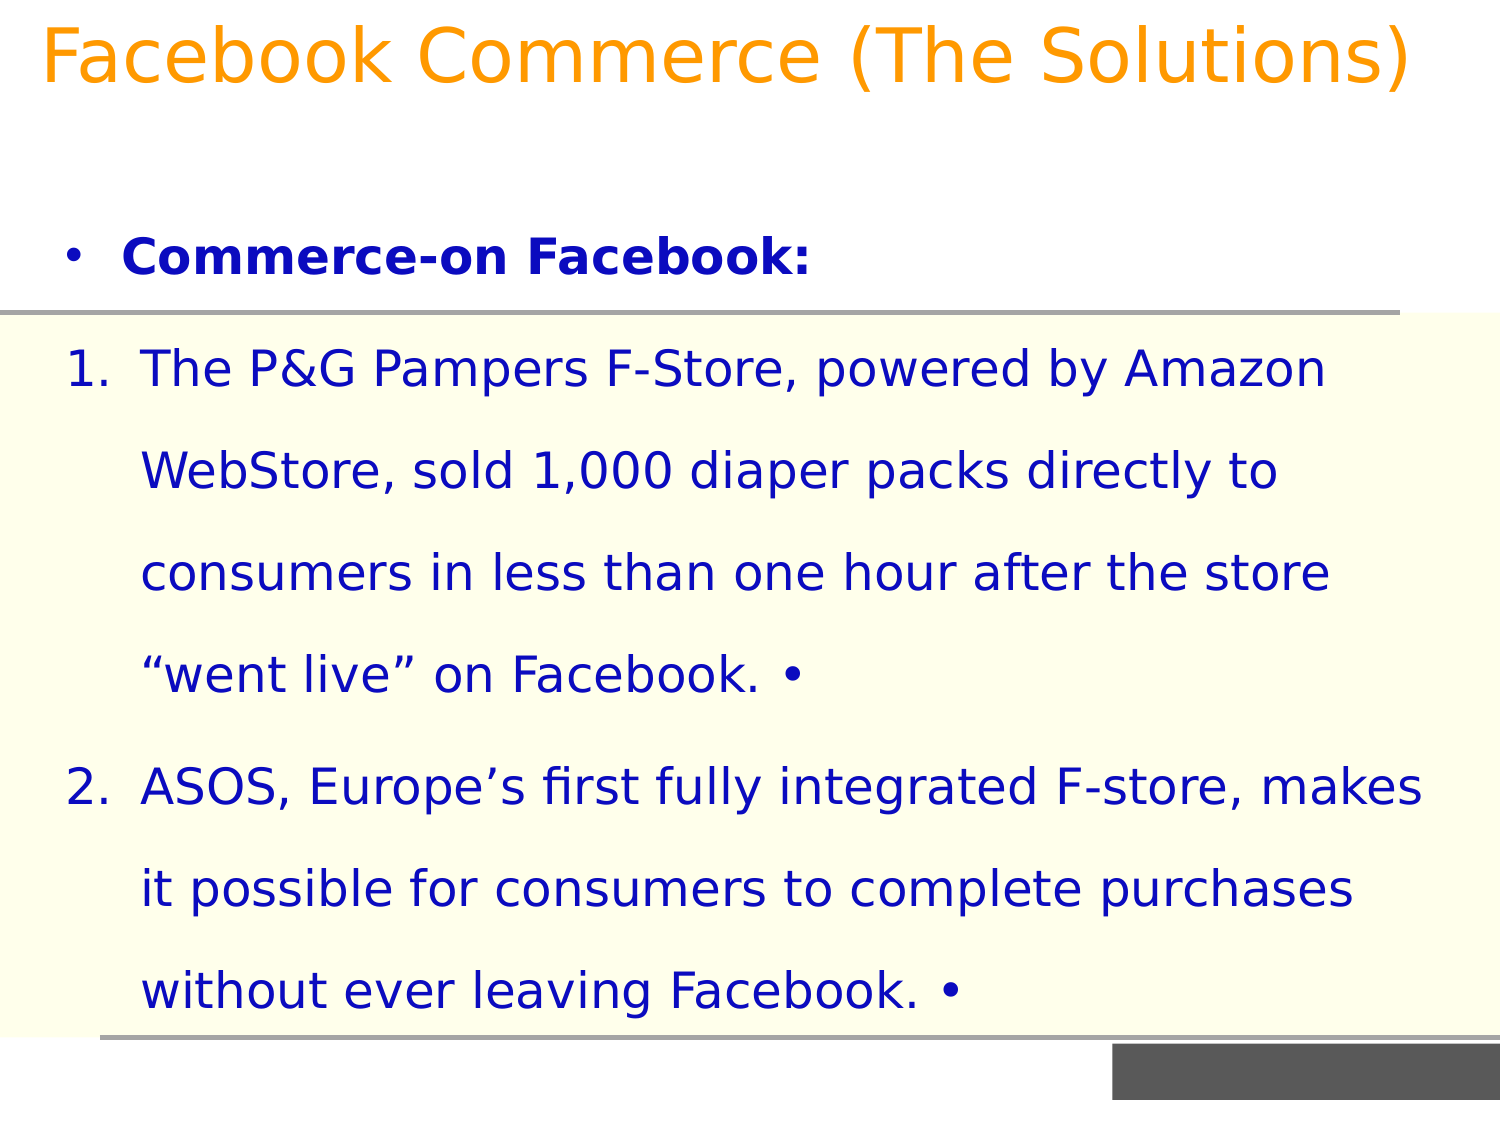

Facebook Commerce (The Solutions)
Commerce-on Facebook:
The P&G Pampers F-Store, powered by Amazon WebStore, sold 1,000 diaper packs directly to consumers in less than one hour after the store “went live” on Facebook. •
ASOS, Europe’s first fully integrated F-store, makes it possible for consumers to complete purchases without ever leaving Facebook. •